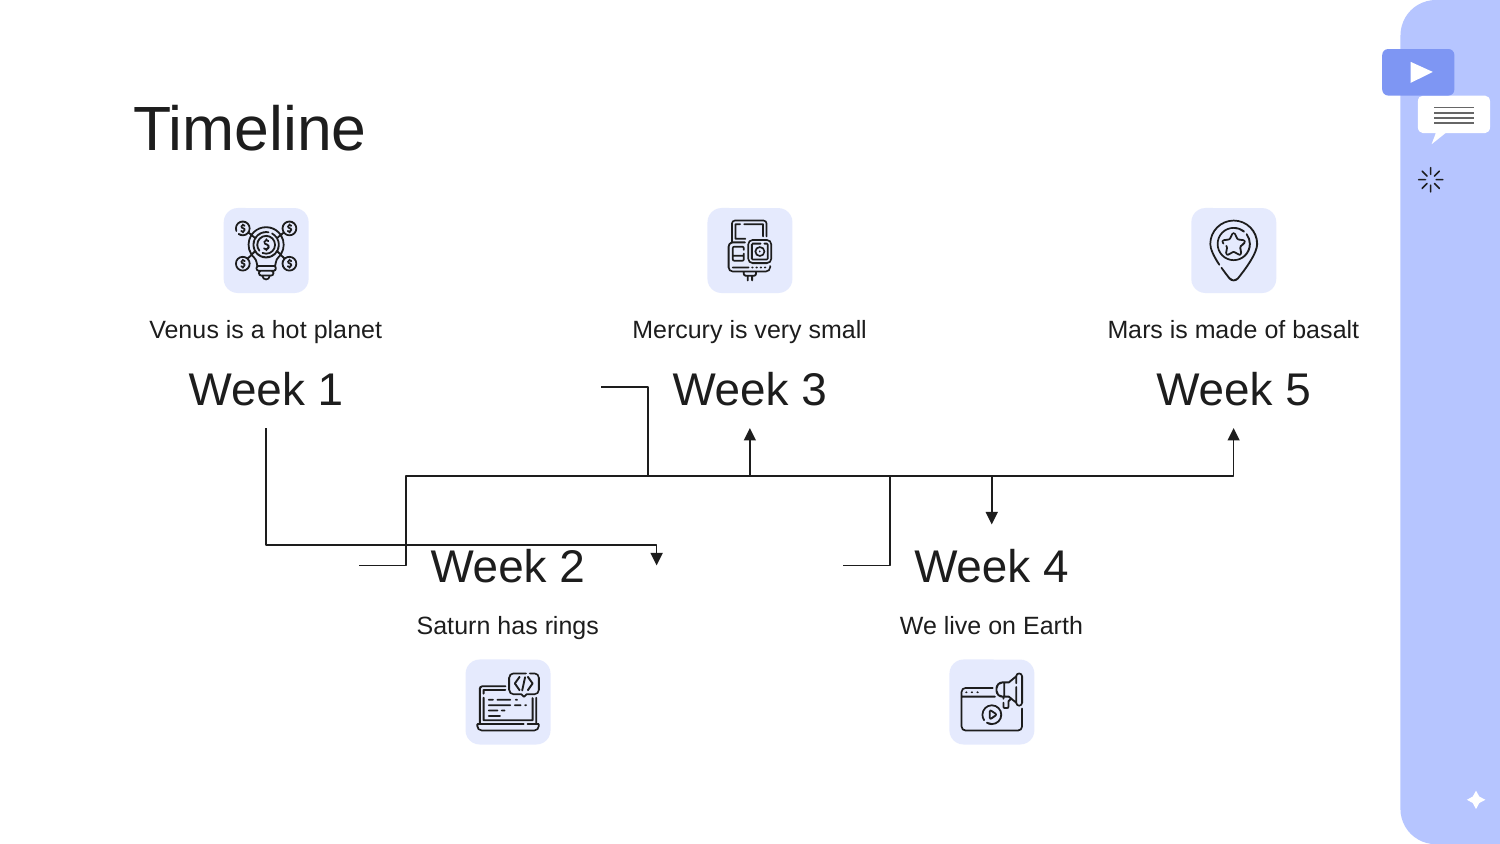

# Timeline

Venus is a hot planet
Mercury is very small
Mars is made of basalt
Week 1
Week 3
Week 5
Week 2
Week 4
Saturn has rings
We live on Earth